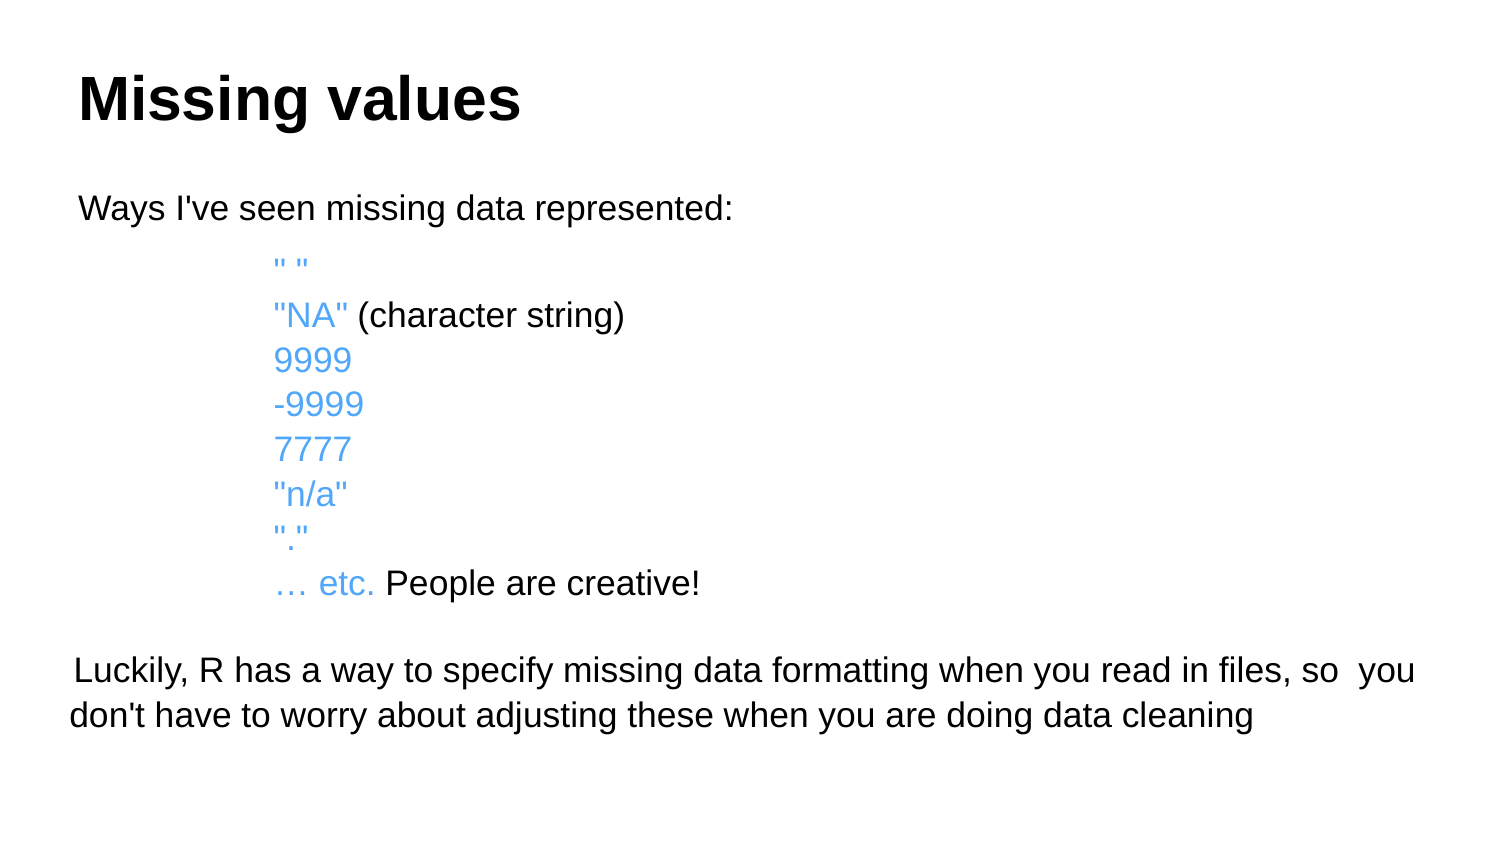

Missing values
Ways I've seen missing data represented:
" "
"NA" (character string)
9999
-9999
7777
"n/a"
"."
… etc. People are creative!

Luckily, R has a way to specify missing data formatting when you read in files, so  you don't have to worry about adjusting these when you are doing data cleaning